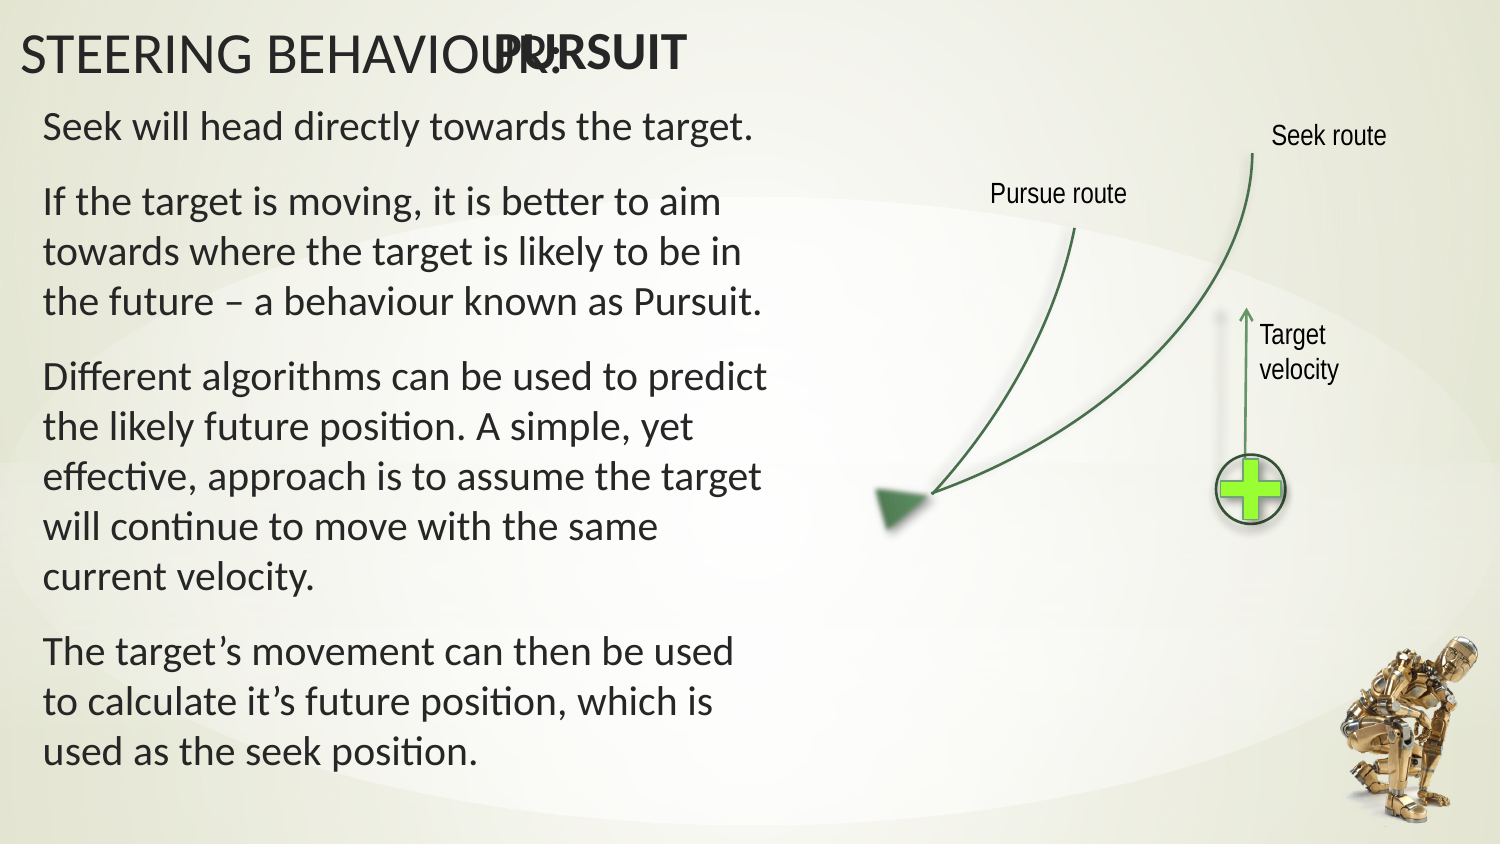

Seek route
Pursue route
Target velocity

Pursuit
Seek will head directly towards the target.

If the target is moving, it is better to aim towards where the target is likely to be in the future – a behaviour known as Pursuit.

Different algorithms can be used to predict the likely future position. A simple, yet effective, approach is to assume the target will continue to move with the same current velocity.

The target’s movement can then be used to calculate it’s future position, which is used as the seek position.